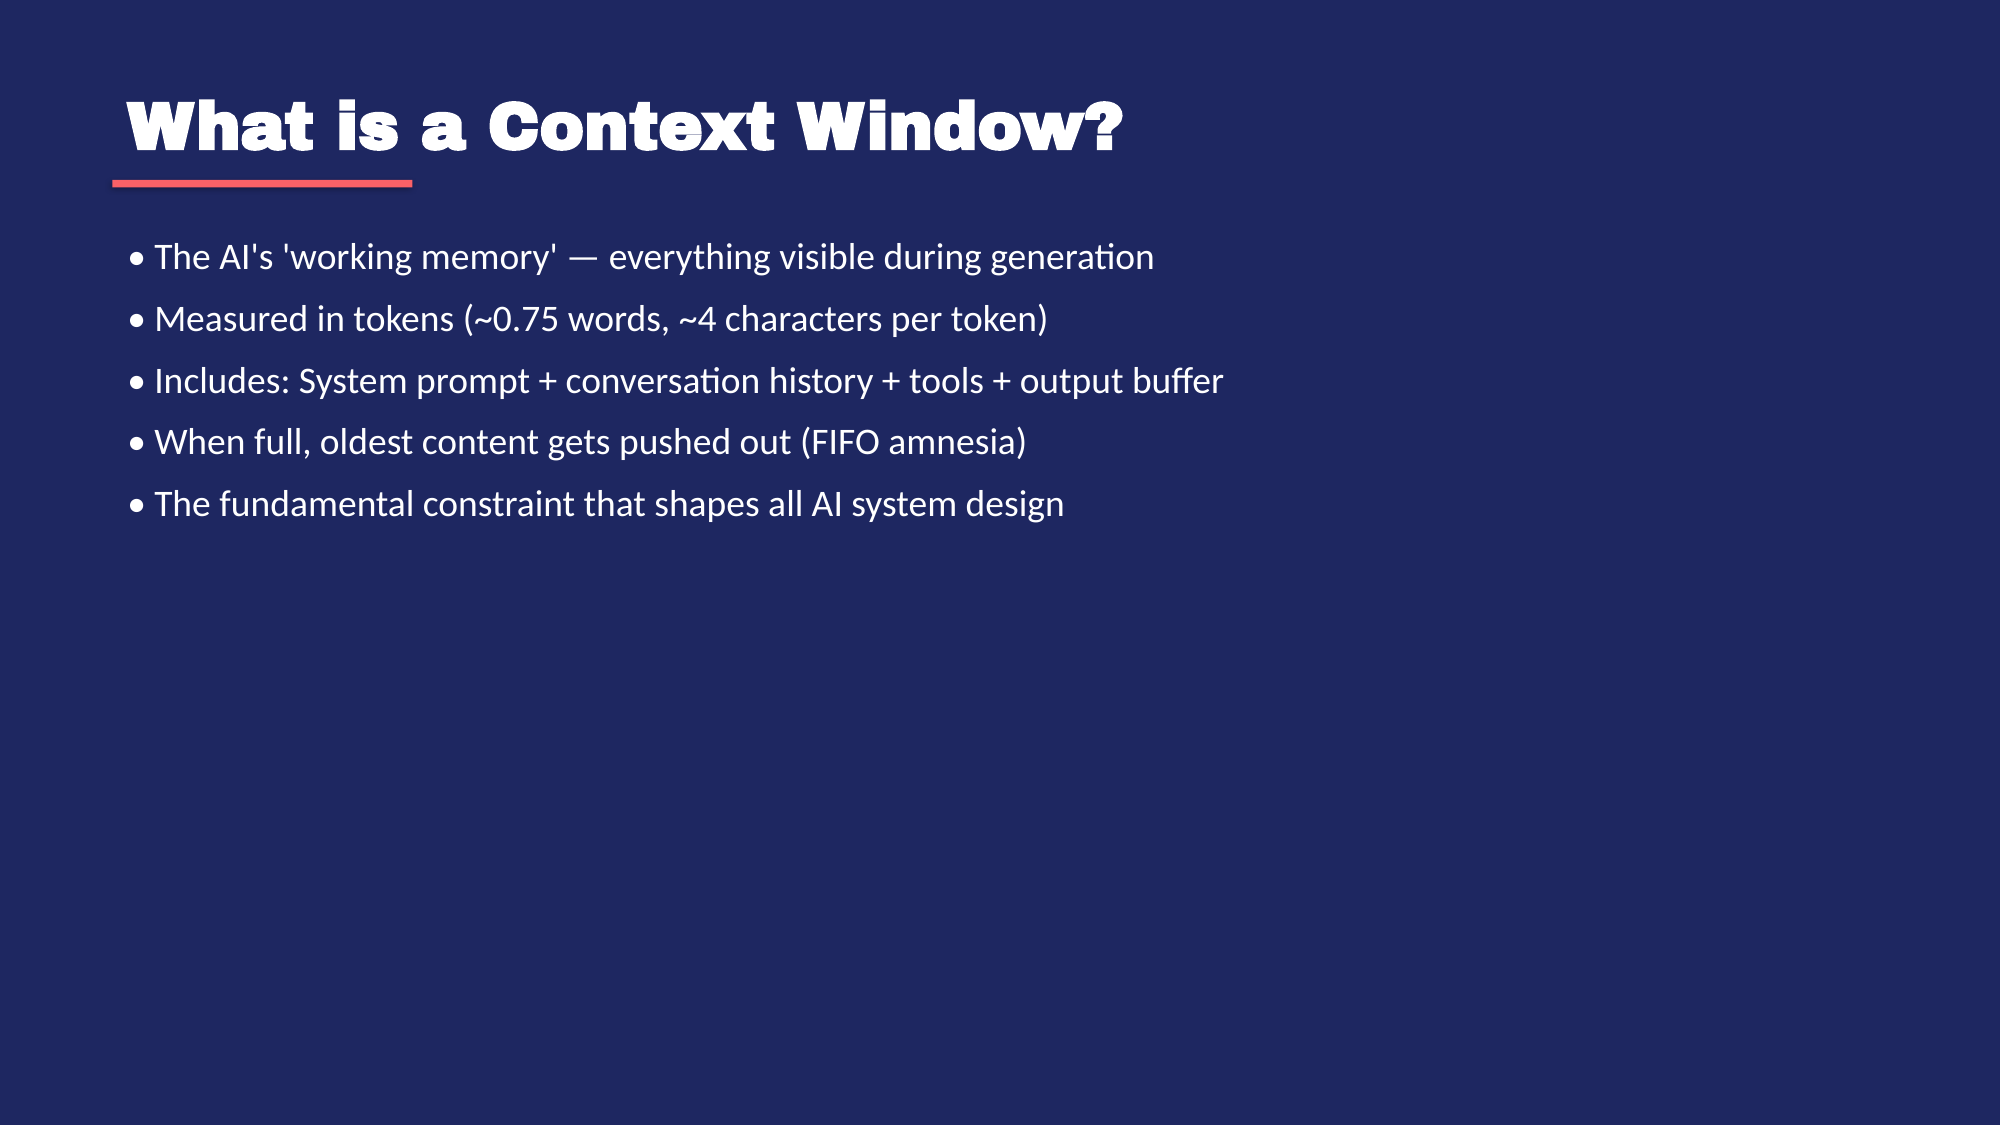

What is a Context Window?

• The AI's 'working memory' — everything visible during generation
• Measured in tokens (~0.75 words, ~4 characters per token)
• Includes: System prompt + conversation history + tools + output buffer
• When full, oldest content gets pushed out (FIFO amnesia)
• The fundamental constraint that shapes all AI system design